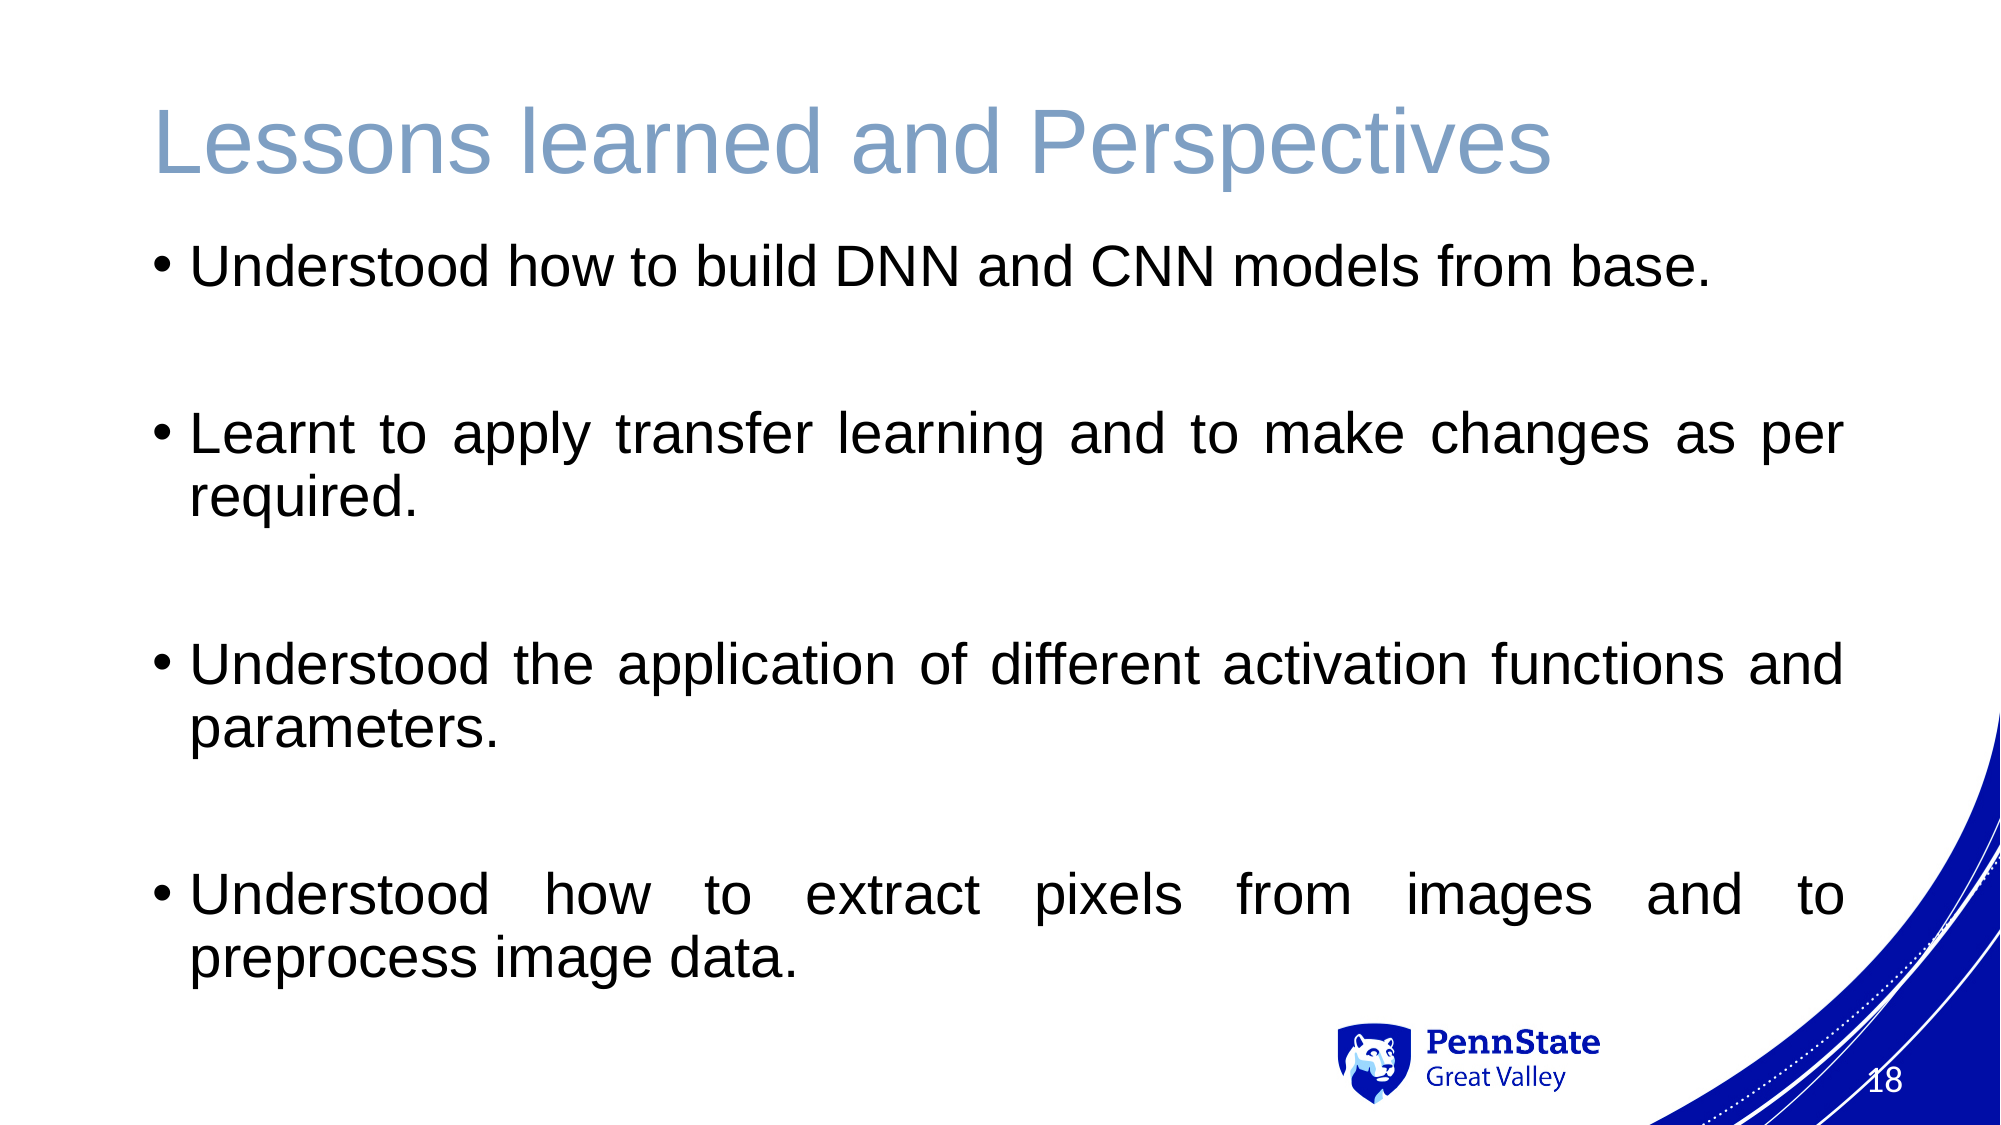

# Lessons learned and Perspectives
Understood how to build DNN and CNN models from base.

Learnt to apply transfer learning and to make changes as per required.

Understood the application of different activation functions and parameters.

Understood how to extract pixels from images and to preprocess image data.